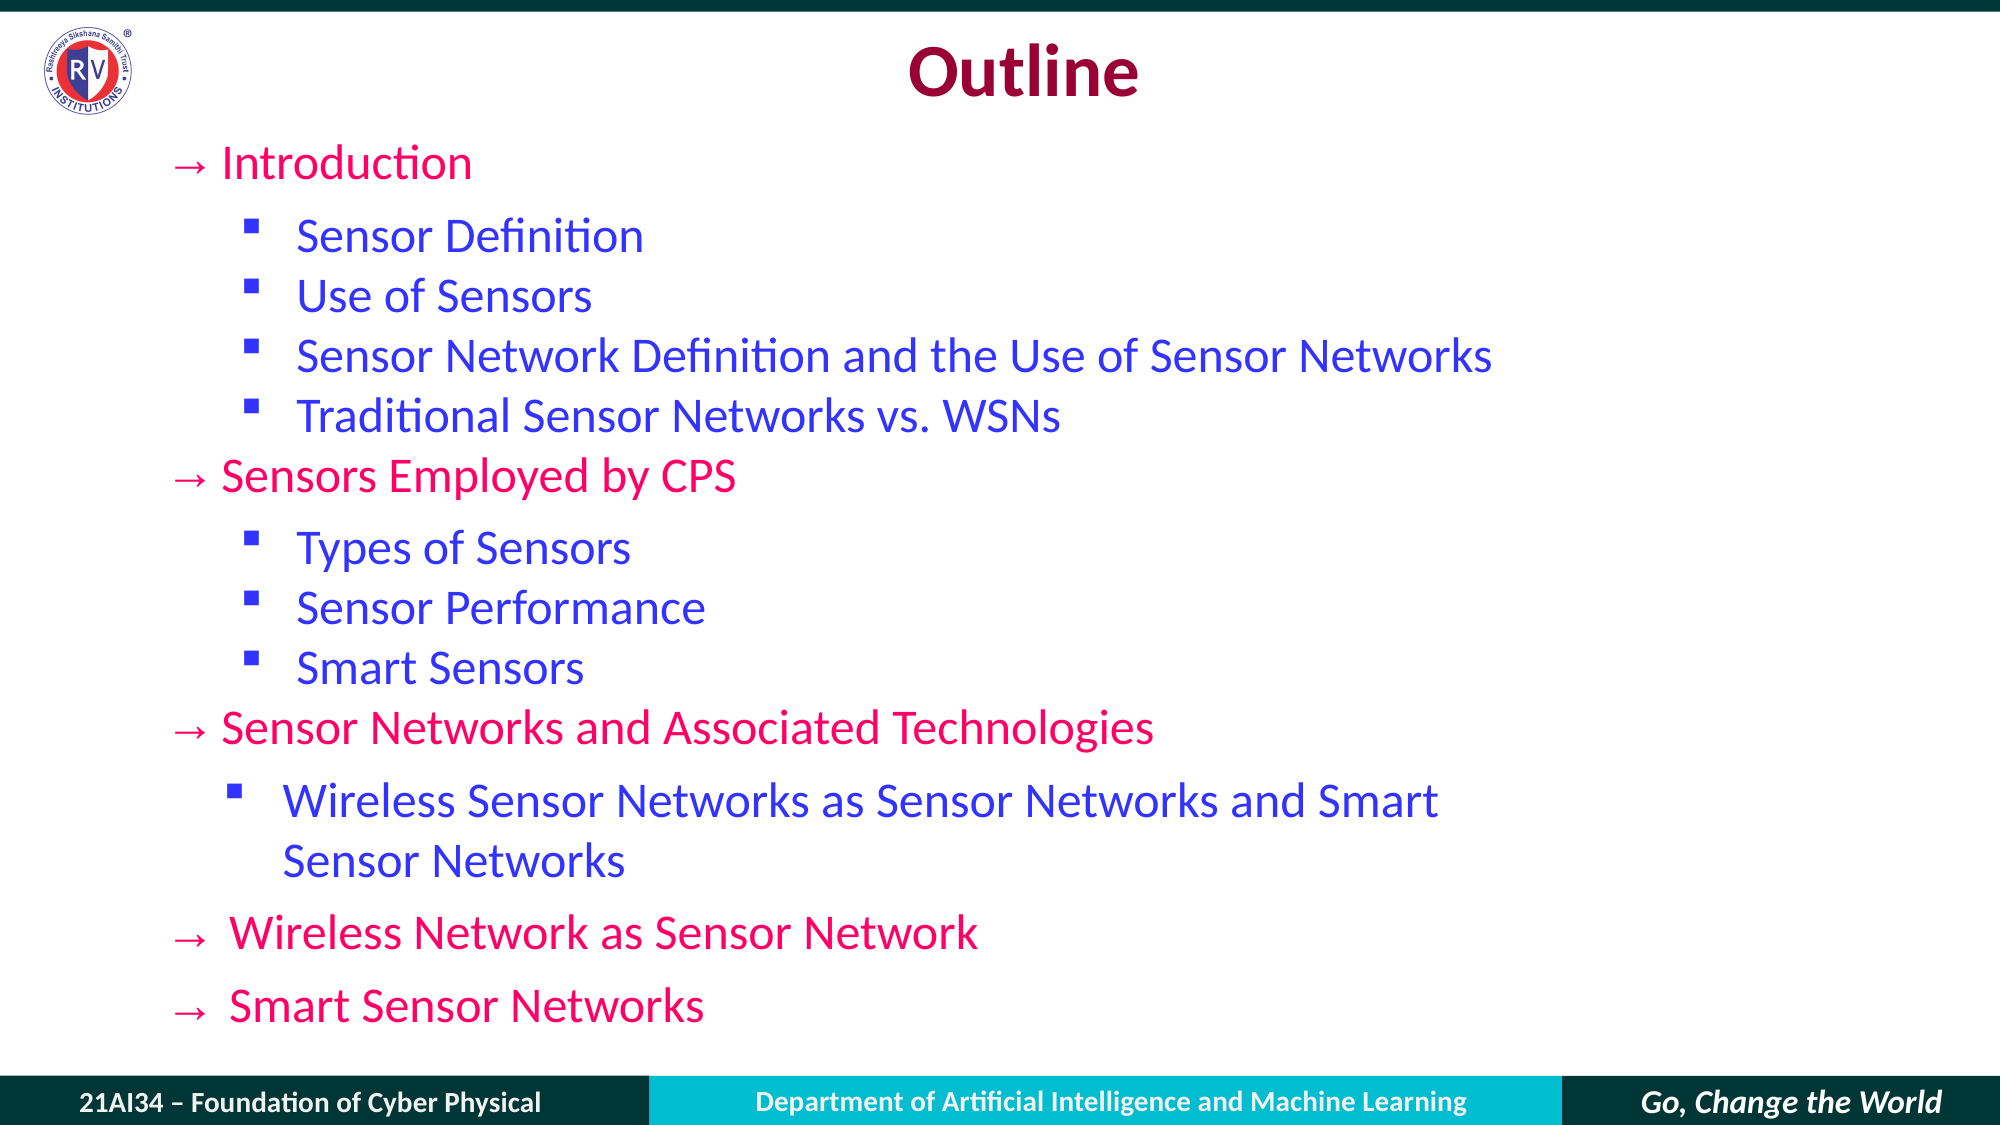

# Outline
Introduction
Sensor Definition
Use of Sensors
Sensor Network Definition and the Use of Sensor Networks
Traditional Sensor Networks vs. WSNs
Sensors Employed by CPS
Types of Sensors
Sensor Performance
Smart Sensors
Sensor Networks and Associated Technologies
Wireless Sensor Networks as Sensor Networks and Smart Sensor Networks
→ Wireless Network as Sensor Network
→ Smart Sensor Networks